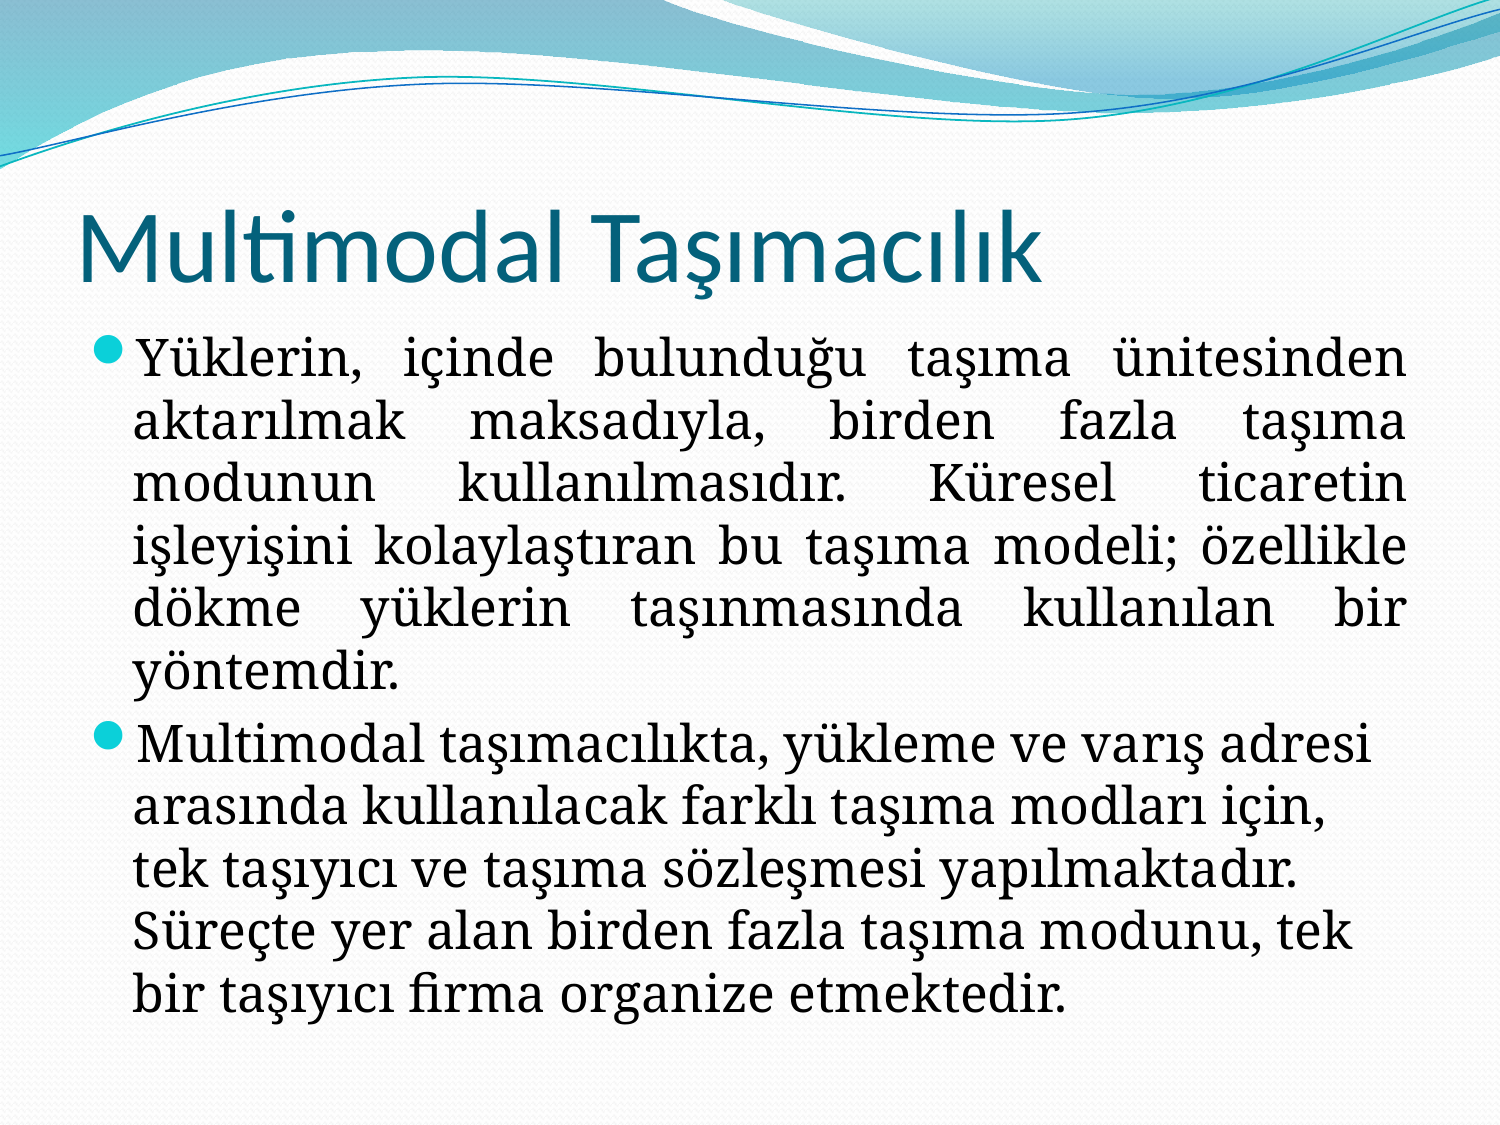

# Multimodal Taşımacılık
Yüklerin, içinde bulunduğu taşıma ünitesinden aktarılmak maksadıyla, birden fazla taşıma modunun kullanılmasıdır. Küresel ticaretin işleyişini kolaylaştıran bu taşıma modeli; özellikle dökme yüklerin taşınmasında kullanılan bir yöntemdir.
Multimodal taşımacılıkta, yükleme ve varış adresi arasında kullanılacak farklı taşıma modları için, tek taşıyıcı ve taşıma sözleşmesi yapılmaktadır. Süreçte yer alan birden fazla taşıma modunu, tek bir taşıyıcı firma organize etmektedir.